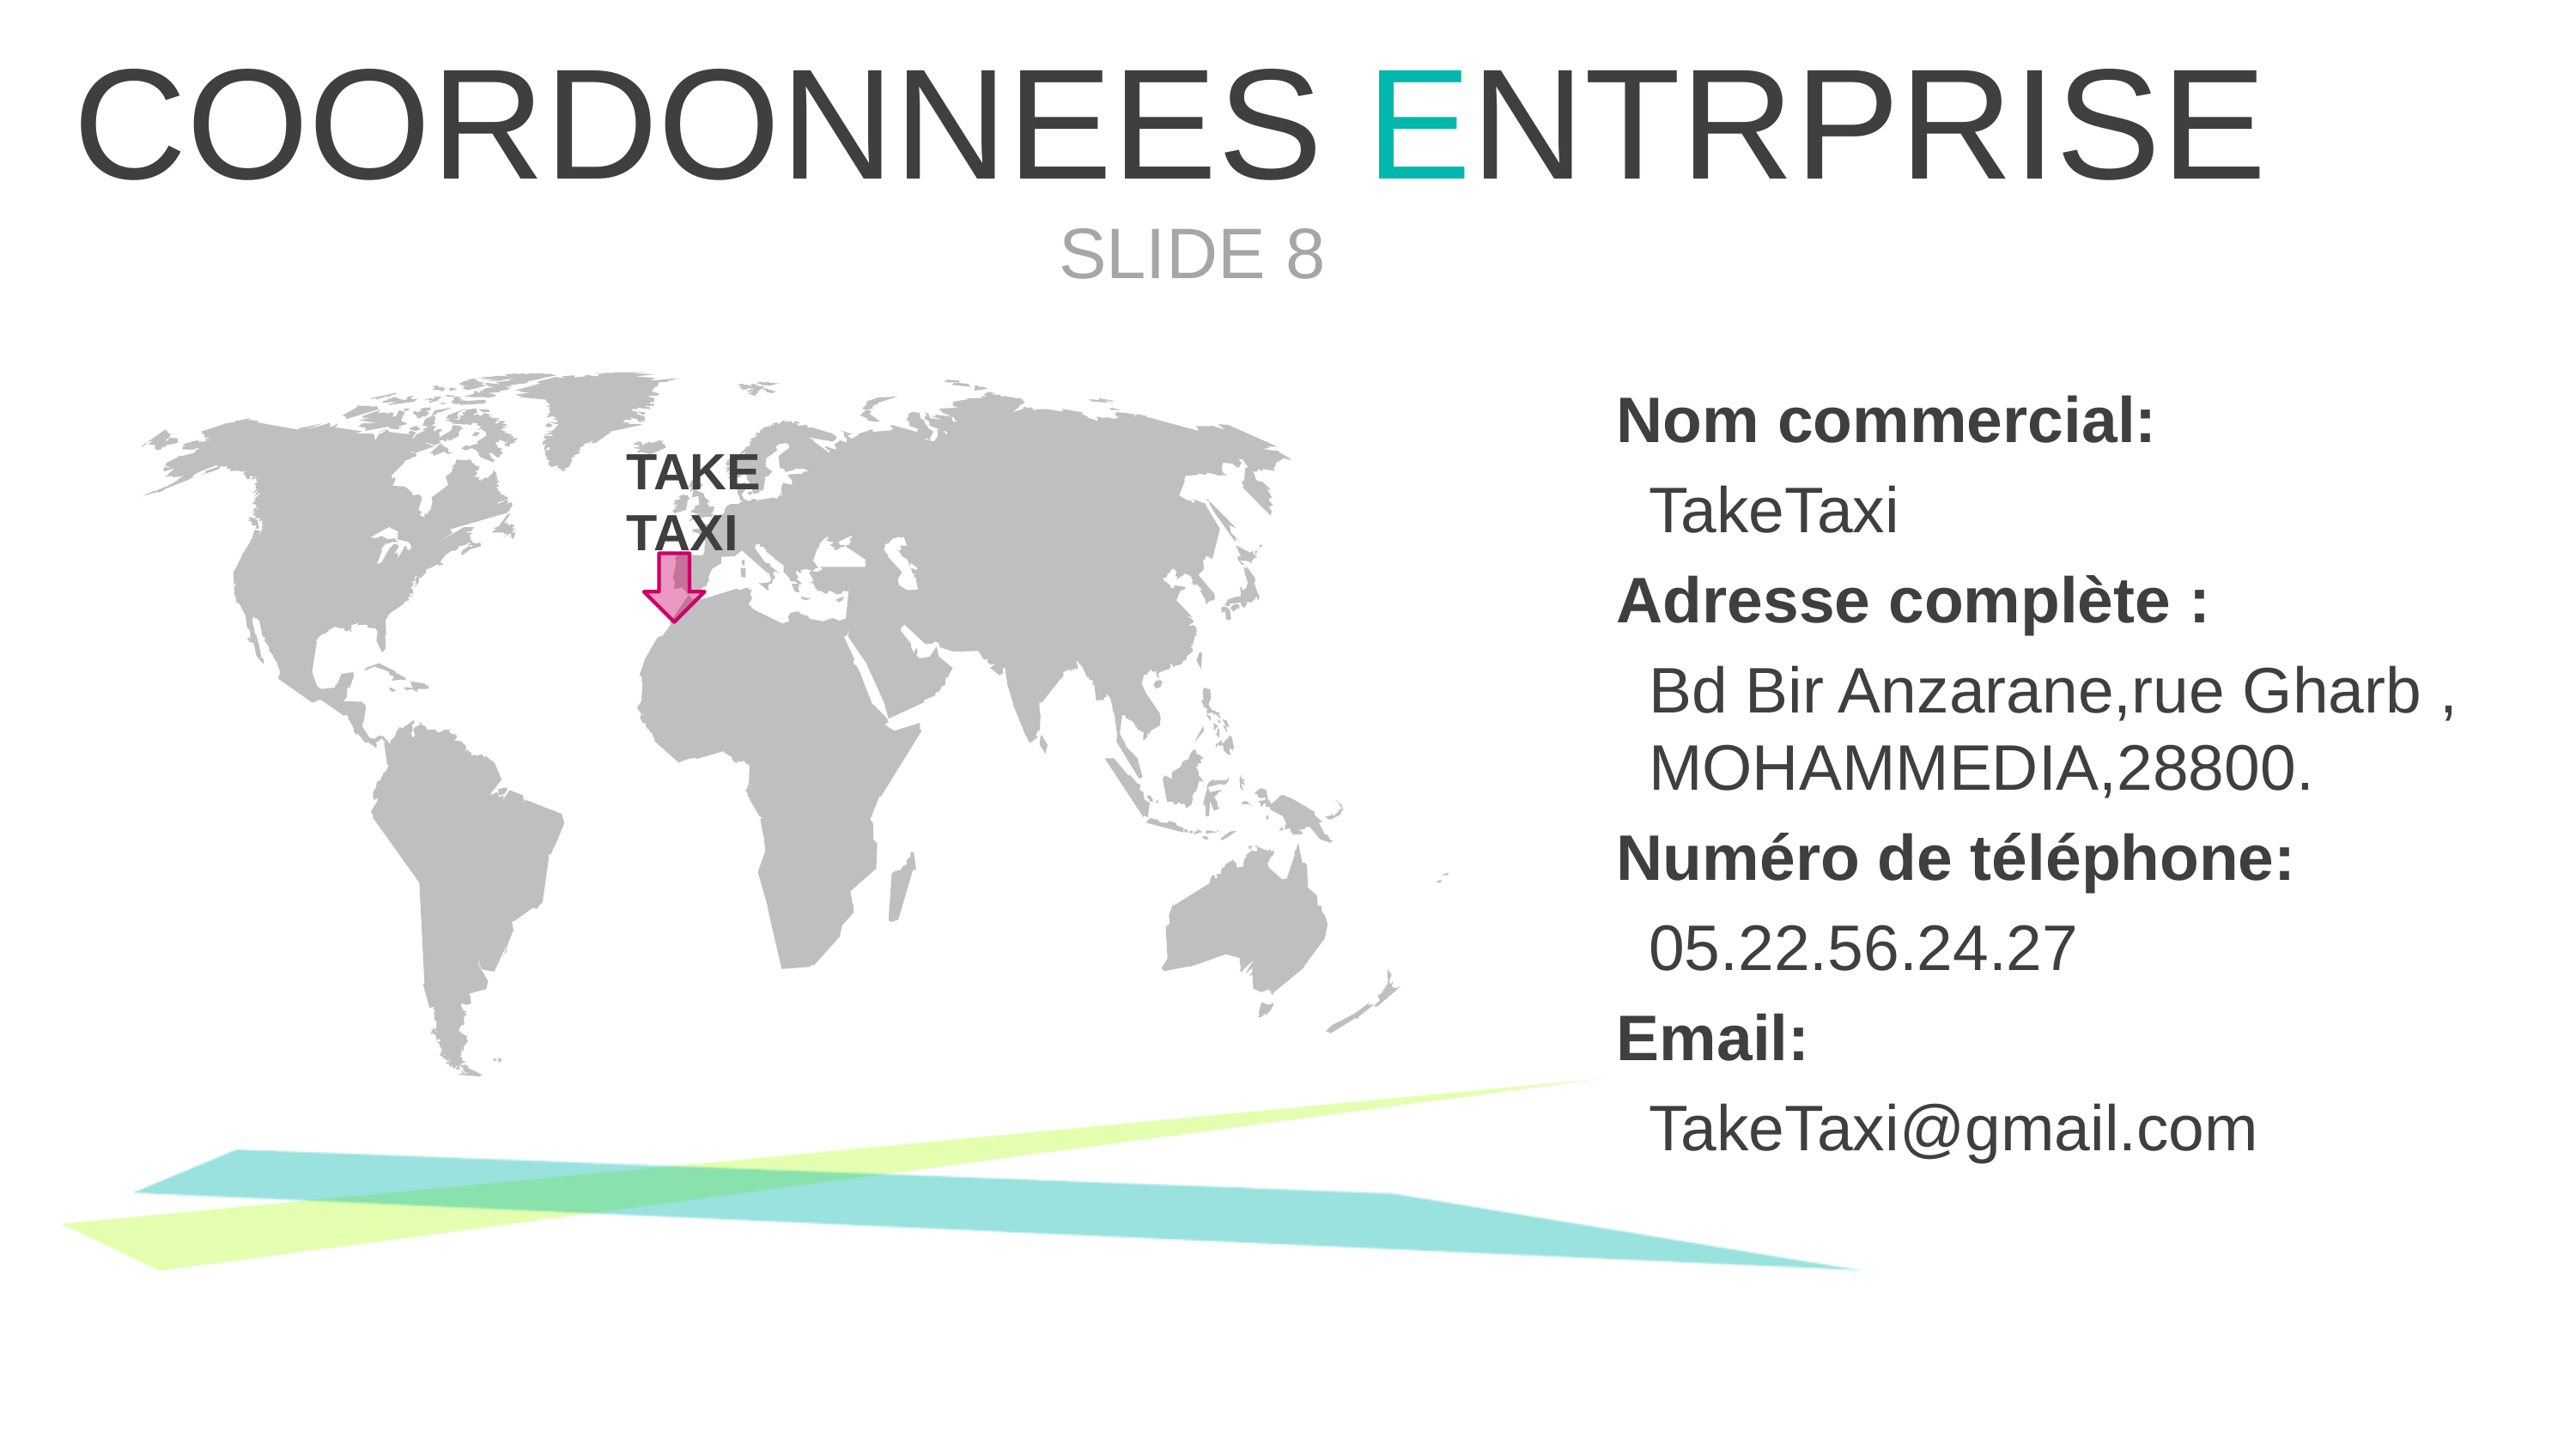

# COORDONNEES ENTRPRISE
SLIDE 8

Nom commercial:
	TakeTaxi
Adresse complète :
	Bd Bir Anzarane,rue Gharb , MOHAMMEDIA,28800.
Numéro de téléphone:
	05.22.56.24.27
Email:
	TakeTaxi@gmail.com
TAKE TAXI